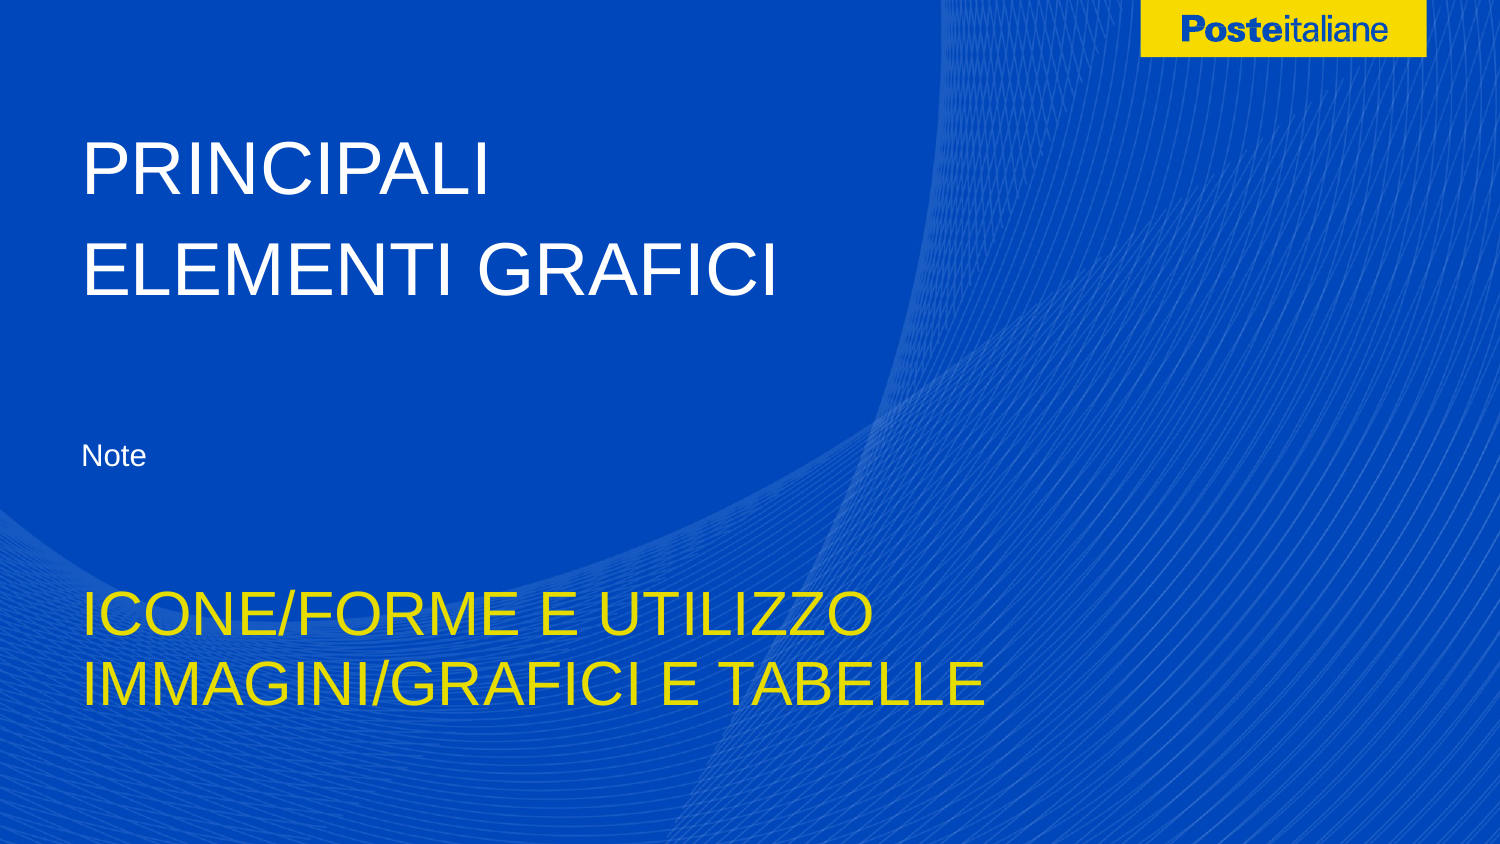

PRINCIPALI
ELEMENTI GRAFICI
Note
ICONE/FORME E UTILIZZO IMMAGINI/GRAFICI E TABELLE